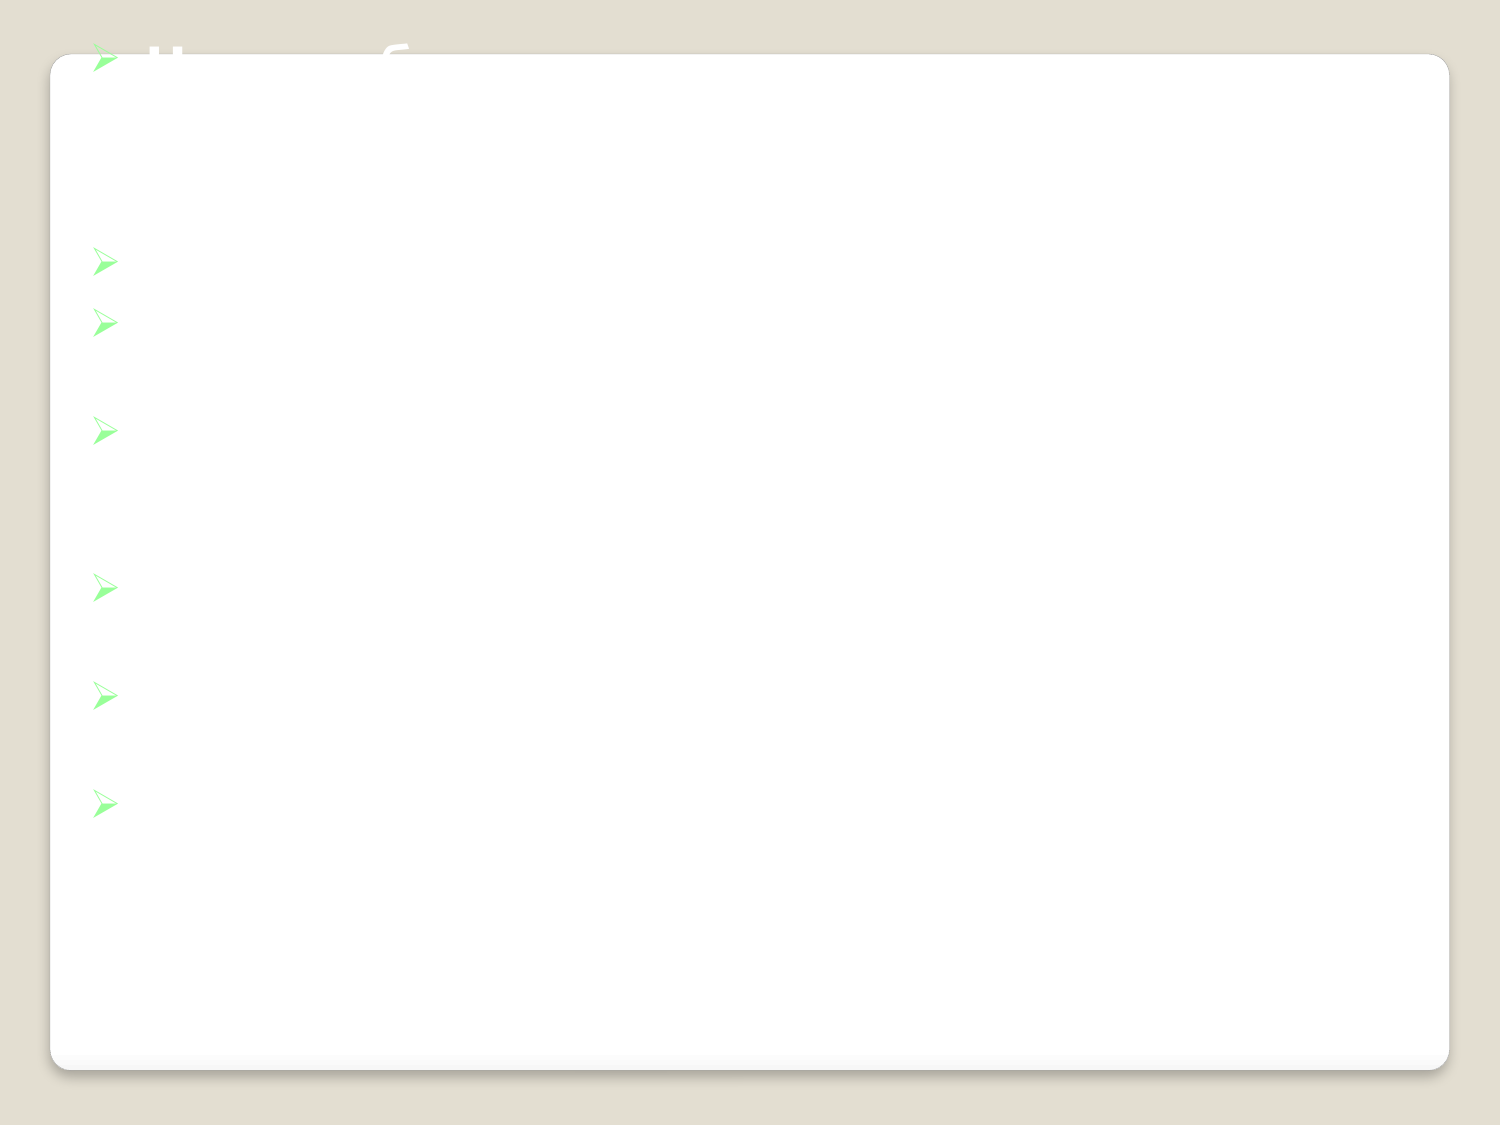

Цель работы – определить качество сливочного масла на основе органолептических и физико-химических показателей.
Задачи:
1.Изучить литературные и электронные источники информации.
2.Систематизировать, проработать, проанализировать и обобщить найденный материал.
3.Провести исследование отдельных физических свойств сливочного масла.
4.Провести исследование отдельных химических свойств сливочного масла.
5.Сделать вывод на основе проведенного исследования.